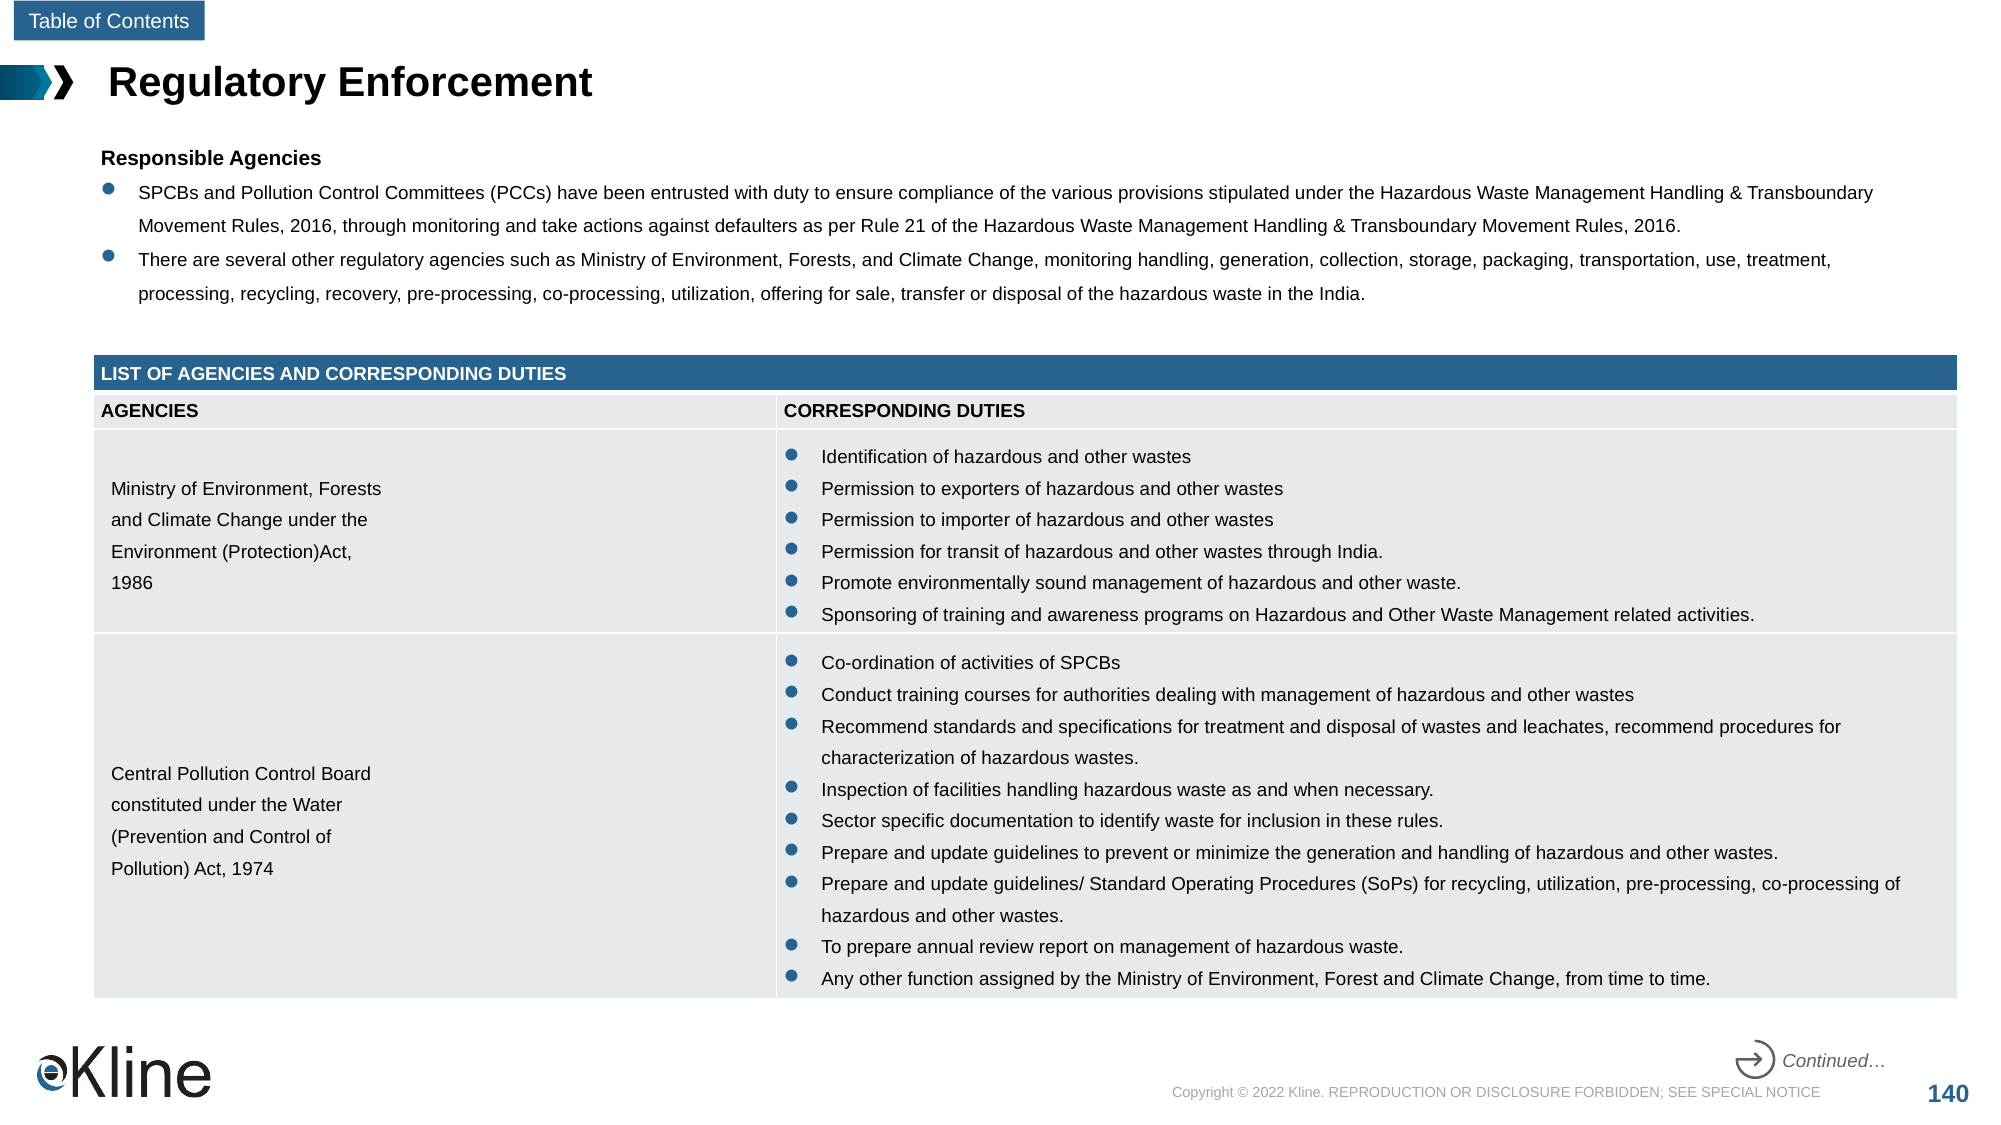

# Regulatory Enforcement

Responsible Agencies
SPCBs and Pollution Control Committees (PCCs) have been entrusted with duty to ensure compliance of the various provisions stipulated under the Hazardous Waste Management Handling & Transboundary Movement Rules, 2016, through monitoring and take actions against defaulters as per Rule 21 of the Hazardous Waste Management Handling & Transboundary Movement Rules, 2016.
There are several other regulatory agencies such as Ministry of Environment, Forests, and Climate Change, monitoring handling, generation, collection, storage, packaging, transportation, use, treatment, processing, recycling, recovery, pre-processing, co-processing, utilization, offering for sale, transfer or disposal of the hazardous waste in the India.
| LIST OF AGENCIES AND CORRESPONDING DUTIES |  |
| --- | --- |
| AGENCIES | CORRESPONDING DUTIES |
| Ministry of Environment, Forests and Climate Change under the Environment (Protection)Act, 1986 | Identification of hazardous and other wastes Permission to exporters of hazardous and other wastes Permission to importer of hazardous and other wastes Permission for transit of hazardous and other wastes through India. Promote environmentally sound management of hazardous and other waste. Sponsoring of training and awareness programs on Hazardous and Other Waste Management related activities. |
| Central Pollution Control Board constituted under the Water (Prevention and Control of Pollution) Act, 1974 | Co-ordination of activities of SPCBs Conduct training courses for authorities dealing with management of hazardous and other wastes Recommend standards and specifications for treatment and disposal of wastes and leachates, recommend procedures for characterization of hazardous wastes. Inspection of facilities handling hazardous waste as and when necessary. Sector specific documentation to identify waste for inclusion in these rules. Prepare and update guidelines to prevent or minimize the generation and handling of hazardous and other wastes. Prepare and update guidelines/ Standard Operating Procedures (SoPs) for recycling, utilization, pre-processing, co-processing of hazardous and other wastes. To prepare annual review report on management of hazardous waste. Any other function assigned by the Ministry of Environment, Forest and Climate Change, from time to time. |

Continued…